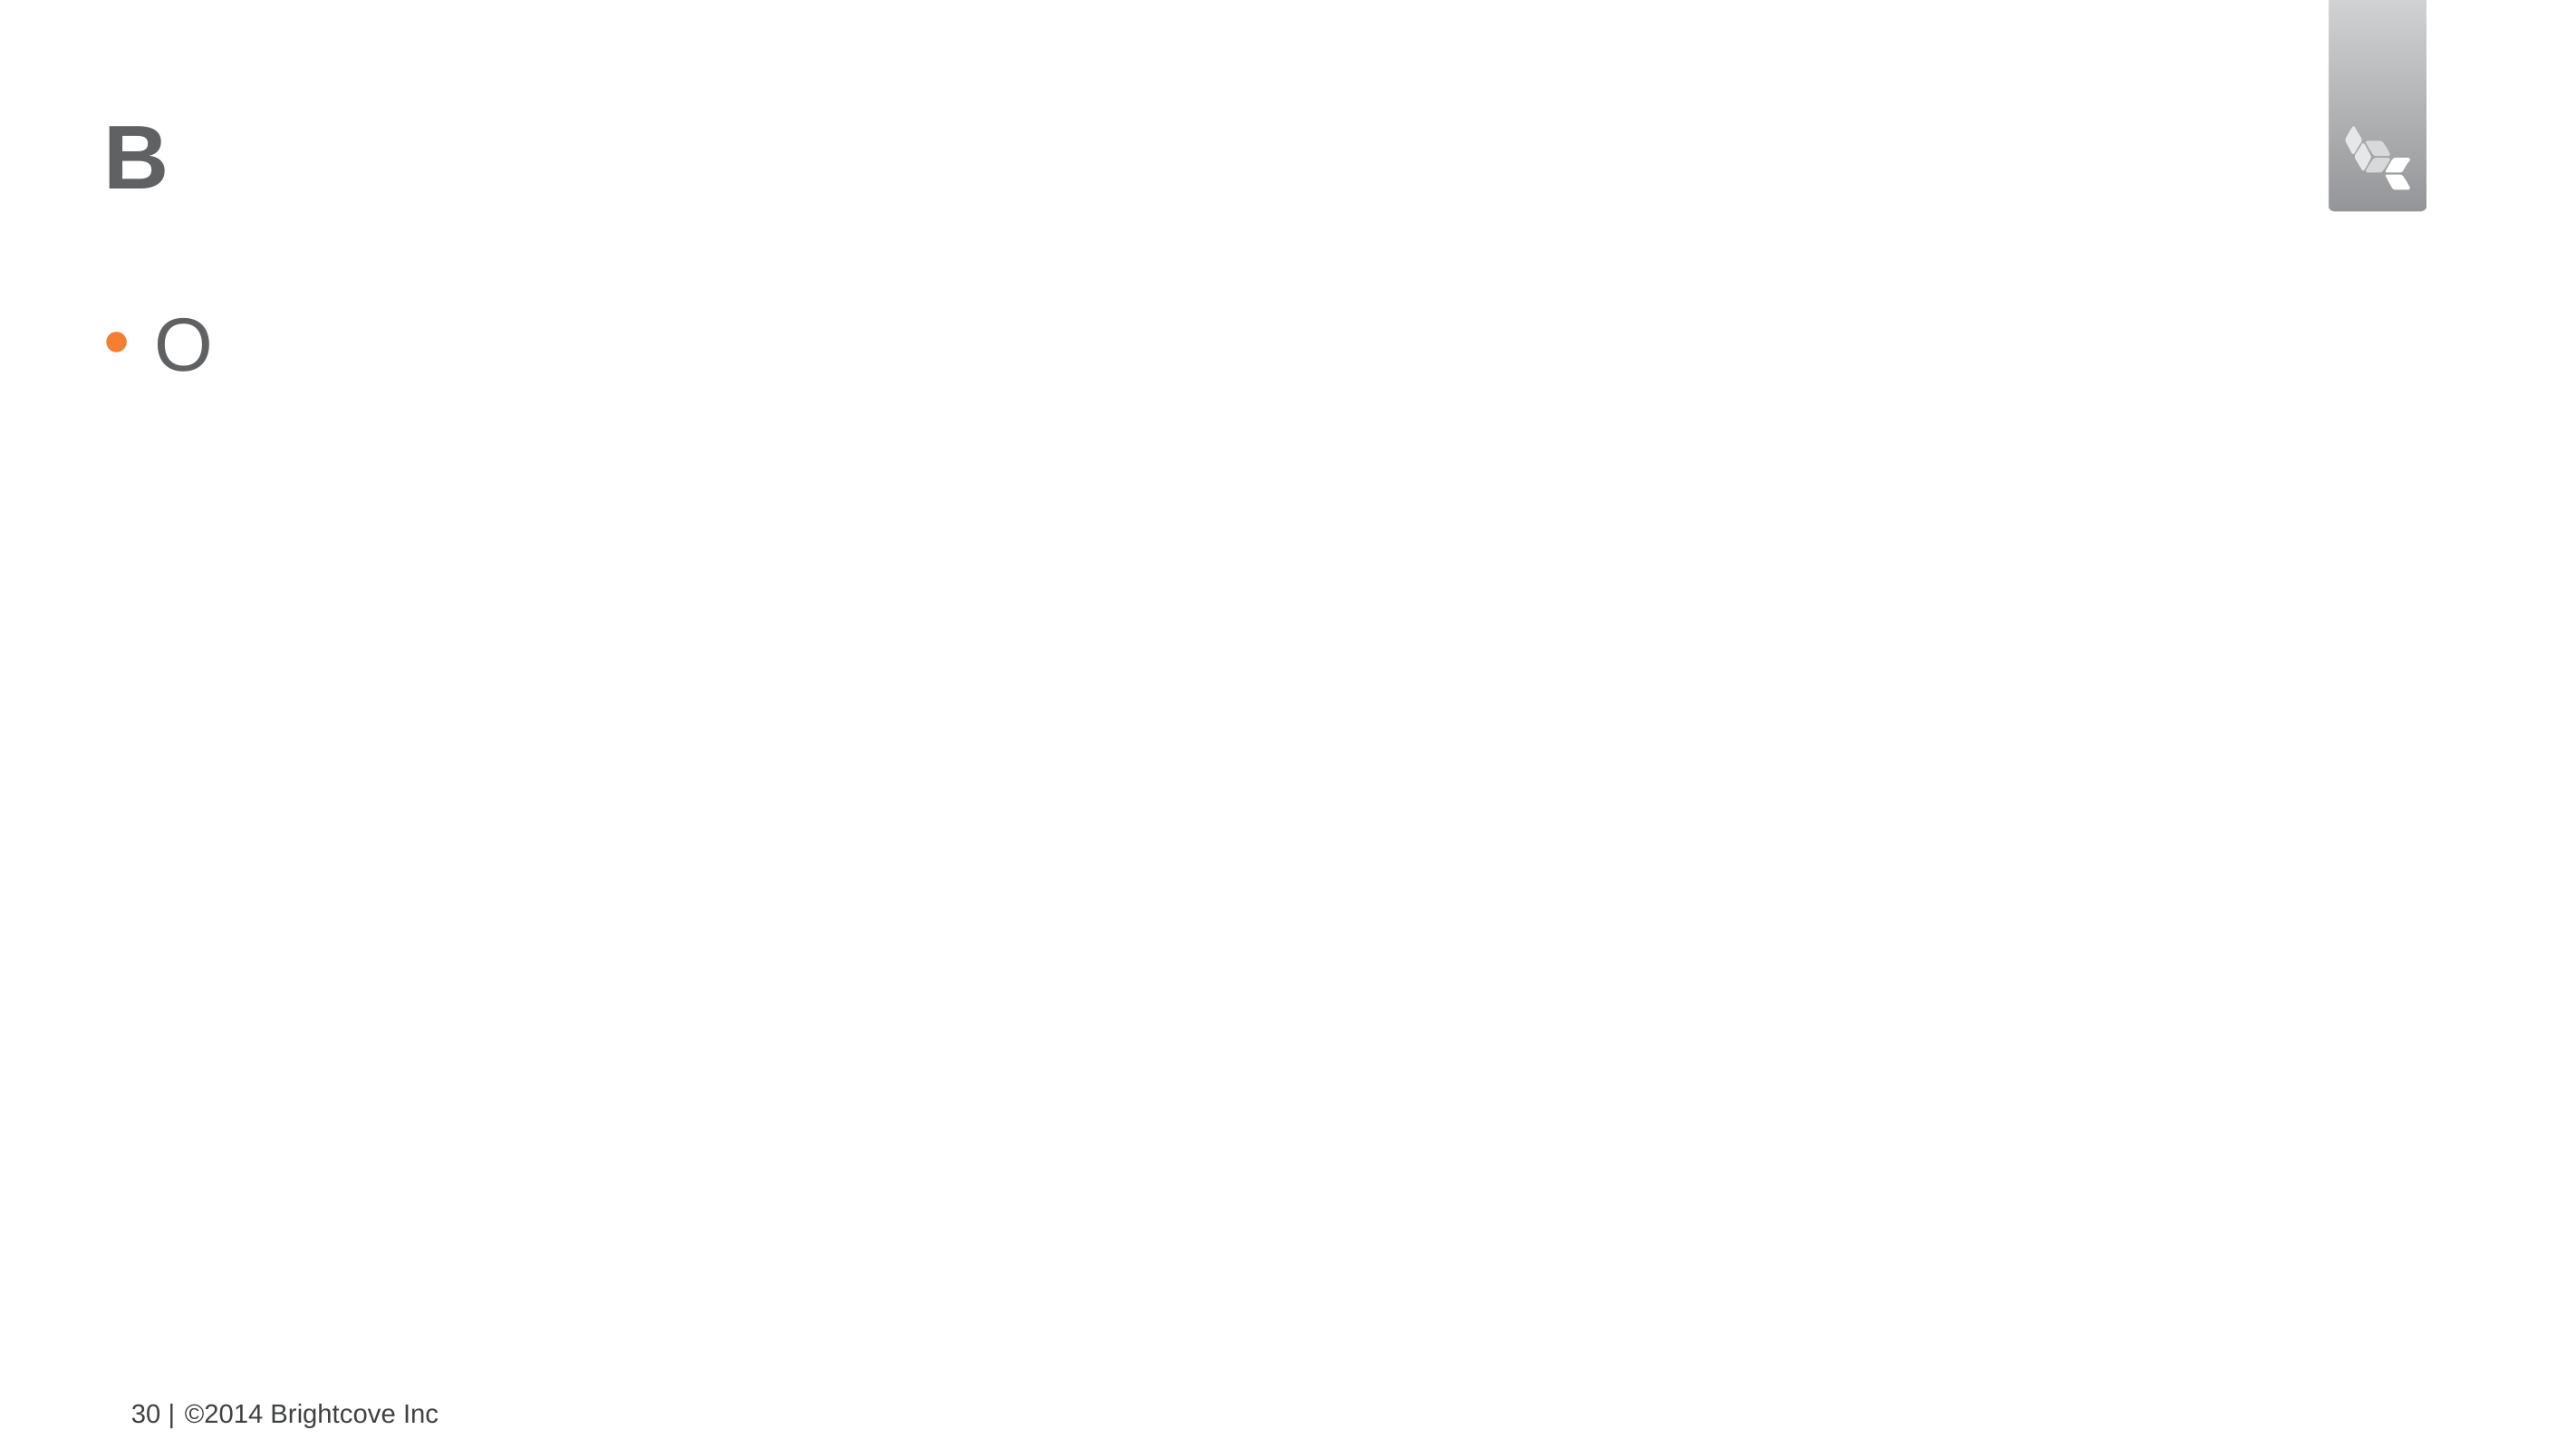

# B
O
30 |
©2014 Brightcove Inc